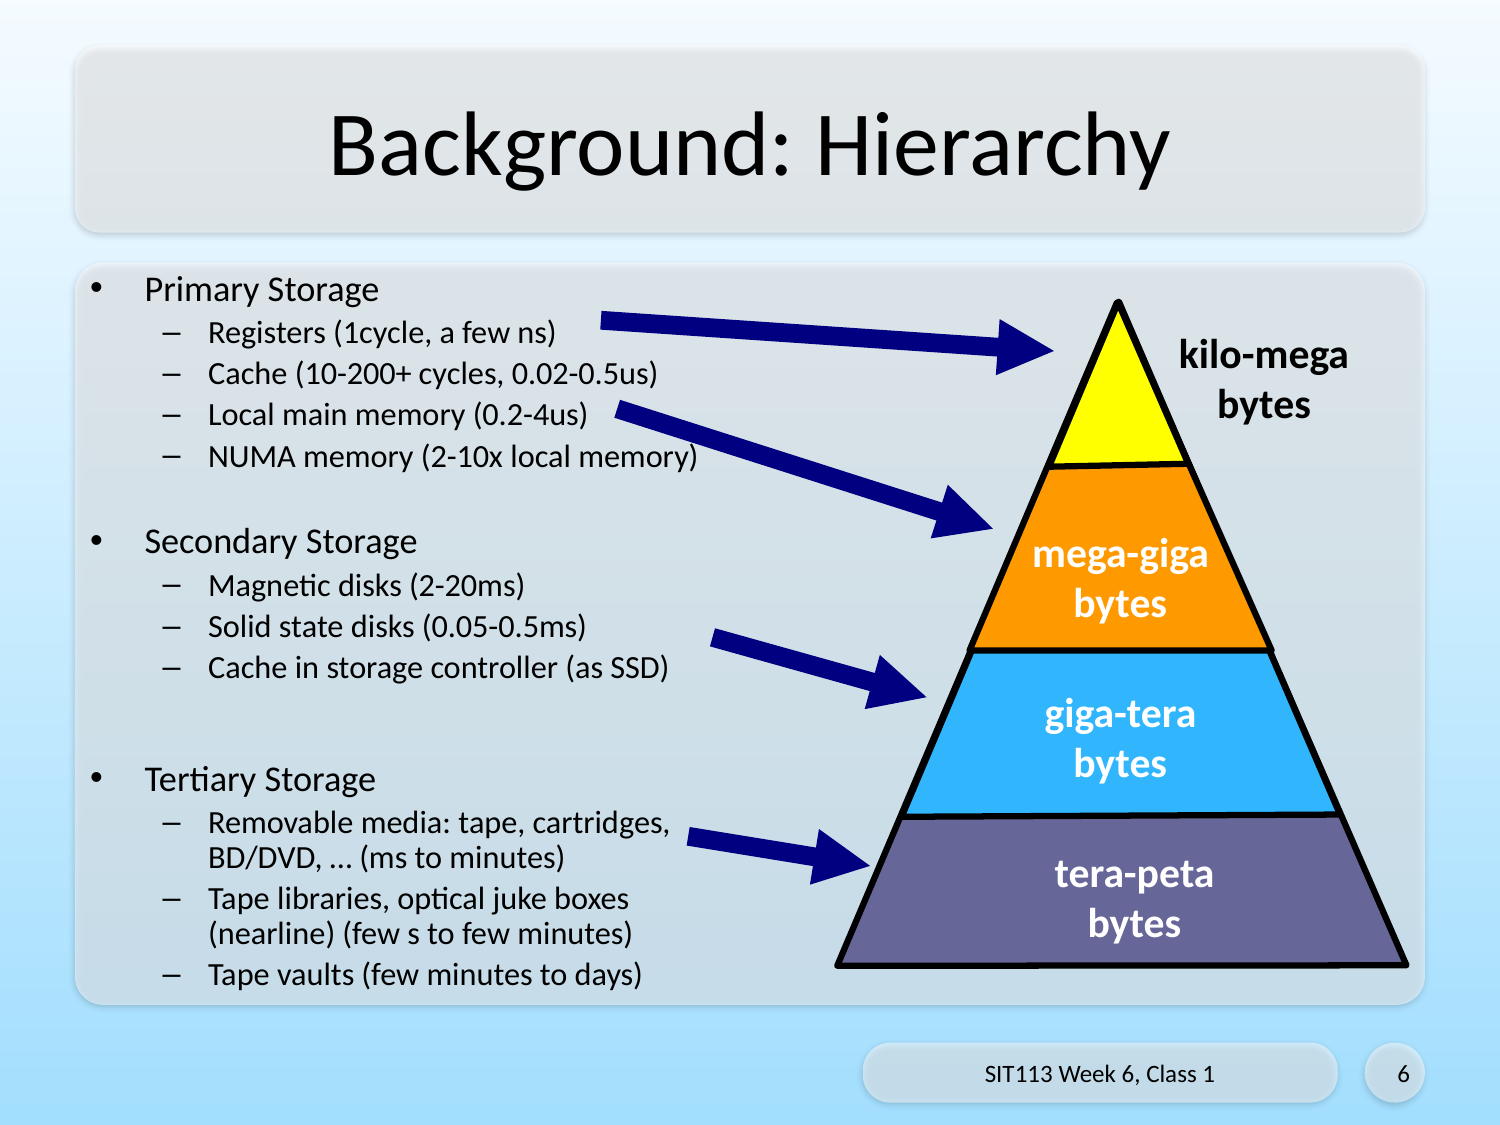

# Background: Hierarchy
Primary Storage
Registers (1cycle, a few ns)
Cache (10-200+ cycles, 0.02-0.5us)
Local main memory (0.2-4us)
NUMA memory (2-10x local memory)

Secondary Storage
Magnetic disks (2-20ms)
Solid state disks (0.05-0.5ms)
Cache in storage controller (as SSD)

Tertiary Storage
Removable media: tape, cartridges, BD/DVD, … (ms to minutes)
Tape libraries, optical juke boxes (nearline) (few s to few minutes)
Tape vaults (few minutes to days)

kilo-mega bytes
mega-giga
bytes
giga-tera
bytes
tera-peta
bytes

SIT113 Week 6, Class 1
6